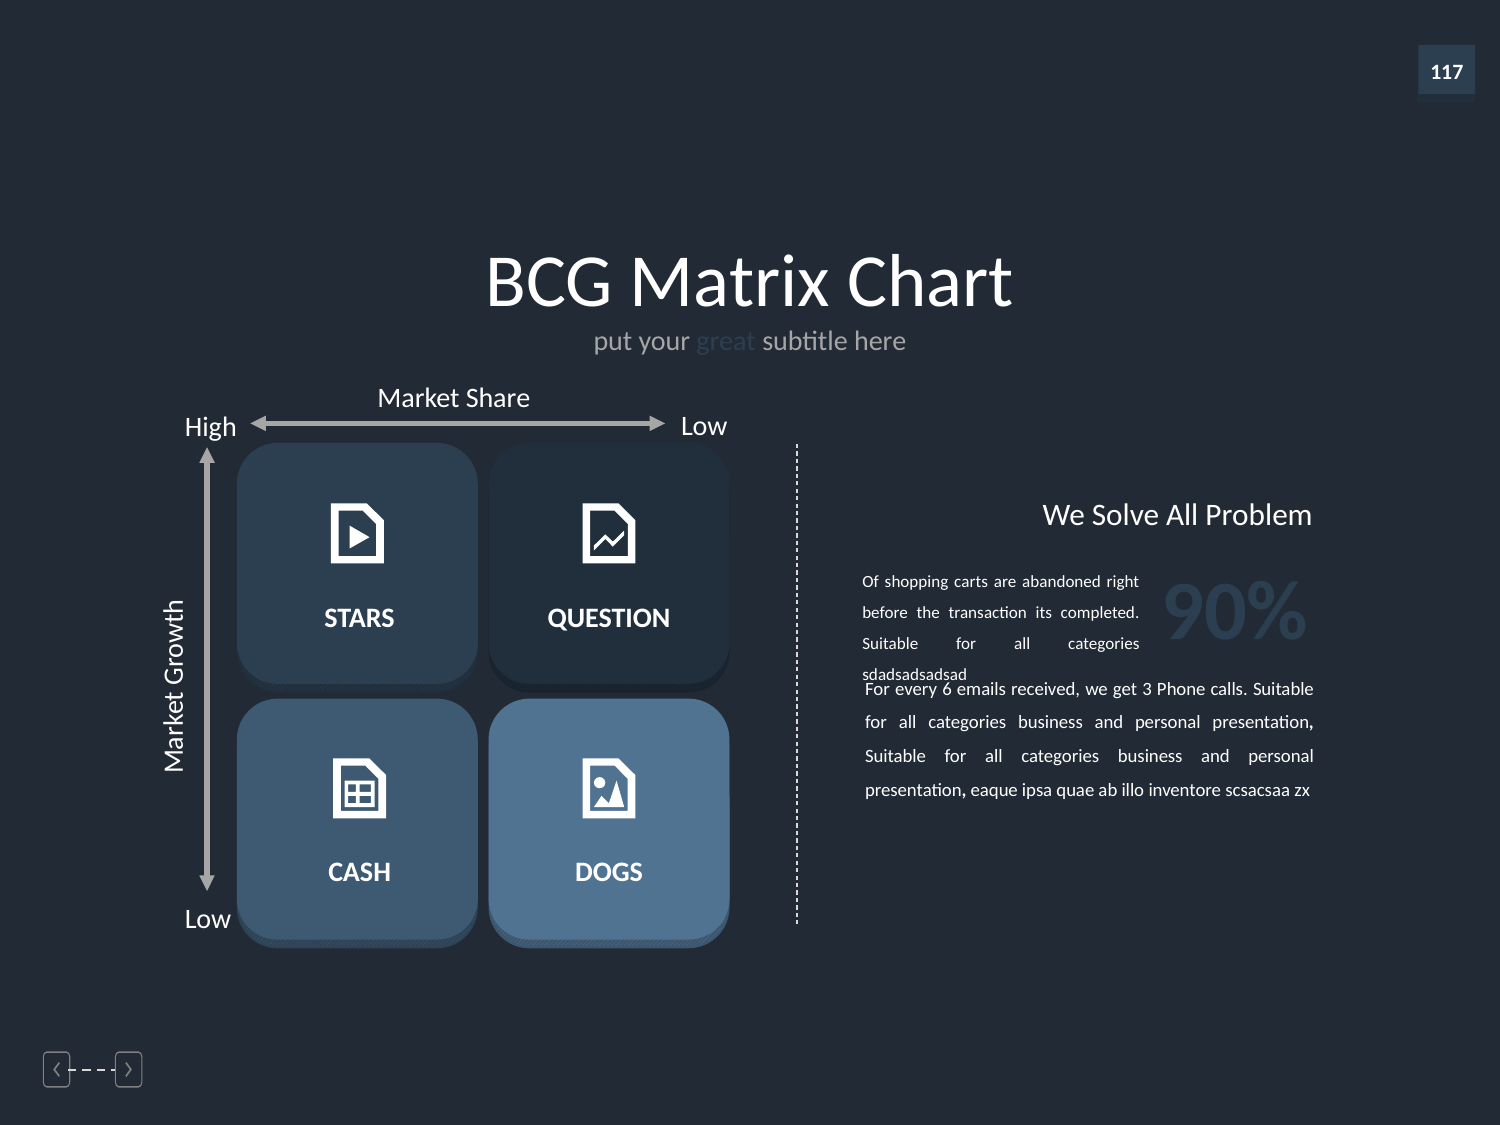

BCG Matrix Chart
put your great subtitle here
Market Share
Low
High

We Solve All Problem

90%
Of shopping carts are abandoned right before the transaction its completed. Suitable for all categories sdadsadsadsad
STARS
QUESTION
For every 6 emails received, we get 3 Phone calls. Suitable for all categories business and personal presentation, Suitable for all categories business and personal presentation, eaque ipsa quae ab illo inventore scsacsaa zx
Market Growth

CASH
DOGS
Low